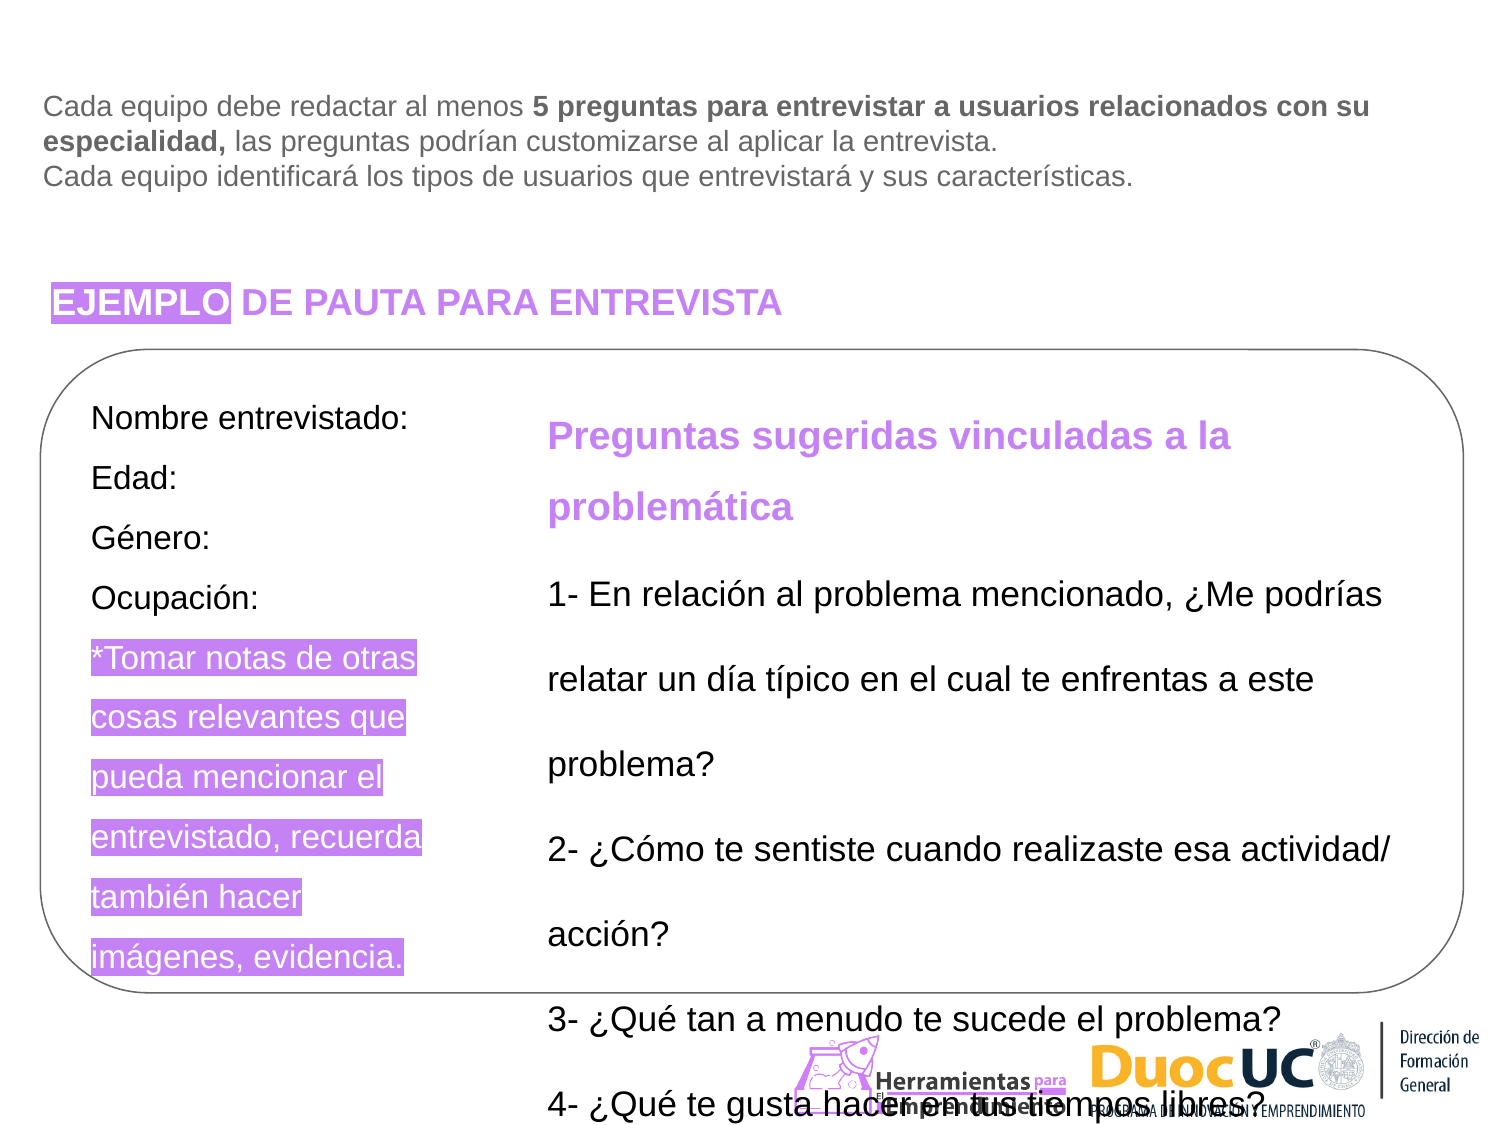

Cada equipo debe redactar al menos 5 preguntas para entrevistar a usuarios relacionados con su especialidad, las preguntas podrían customizarse al aplicar la entrevista.
Cada equipo identificará los tipos de usuarios que entrevistará y sus características.
EJEMPLO DE PAUTA PARA ENTREVISTA

Nombre entrevistado:
Edad:
Género:
Ocupación:
*Tomar notas de otras cosas relevantes que pueda mencionar el entrevistado, recuerda también hacer imágenes, evidencia.
Preguntas sugeridas vinculadas a la problemática
1- En relación al problema mencionado, ¿Me podrías relatar un día típico en el cual te enfrentas a este problema?
2- ¿Cómo te sentiste cuando realizaste esa actividad/ acción?
3- ¿Qué tan a menudo te sucede el problema?
4- ¿Qué te gusta hacer en tus tiempos libres?
5- ¿Cuáles son tus mayores preocupaciones?